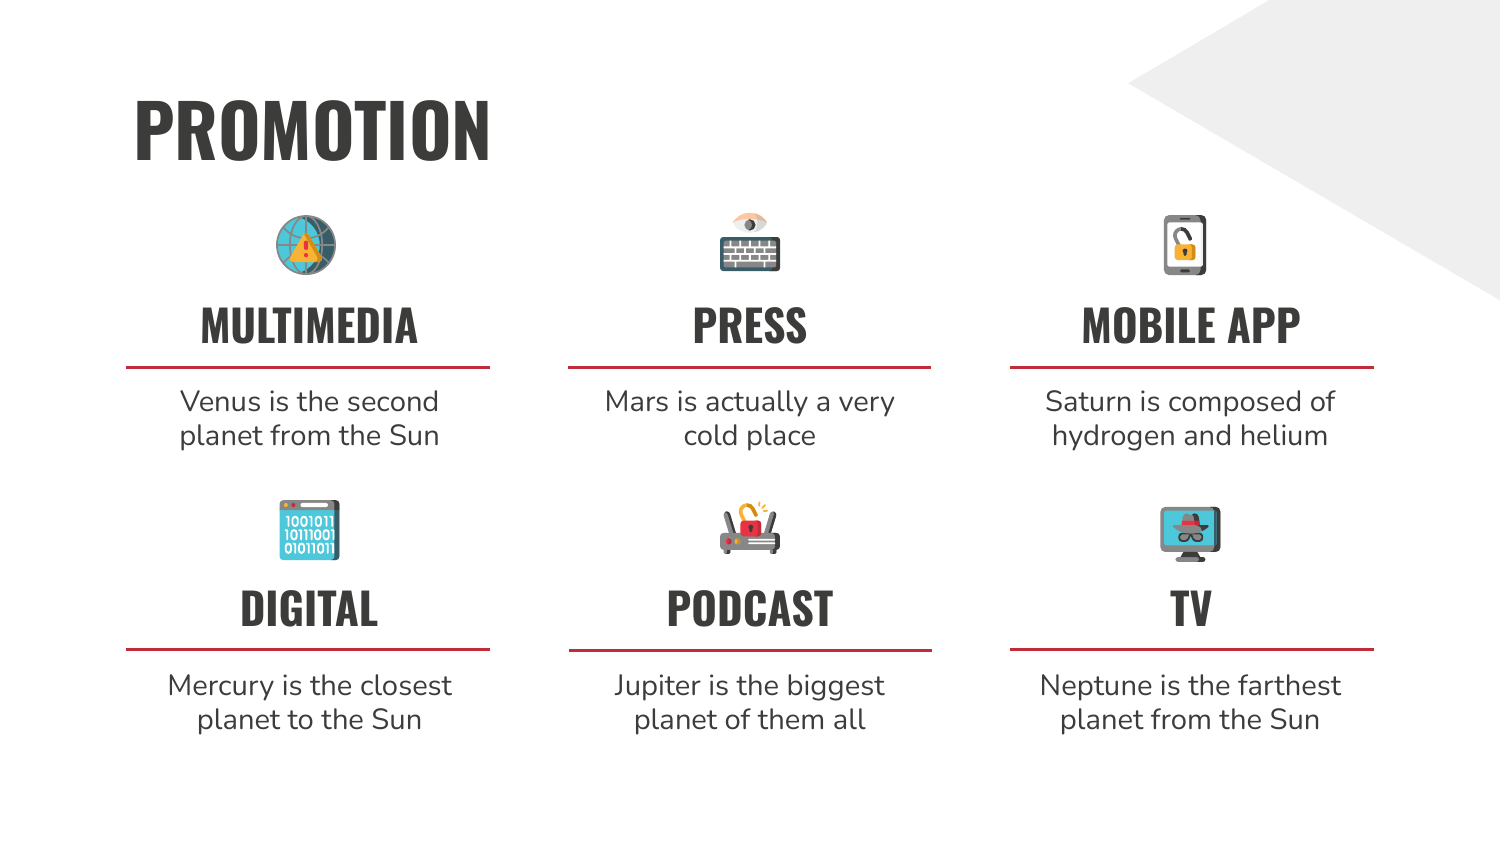

# PROMOTION

MULTIMEDIA
PRESS
MOBILE APP
Venus is the second planet from the Sun
Mars is actually a very cold place
Saturn is composed of hydrogen and helium

DIGITAL
PODCAST
TV
Mercury is the closest planet to the Sun
Jupiter is the biggest planet of them all
Neptune is the farthest planet from the Sun